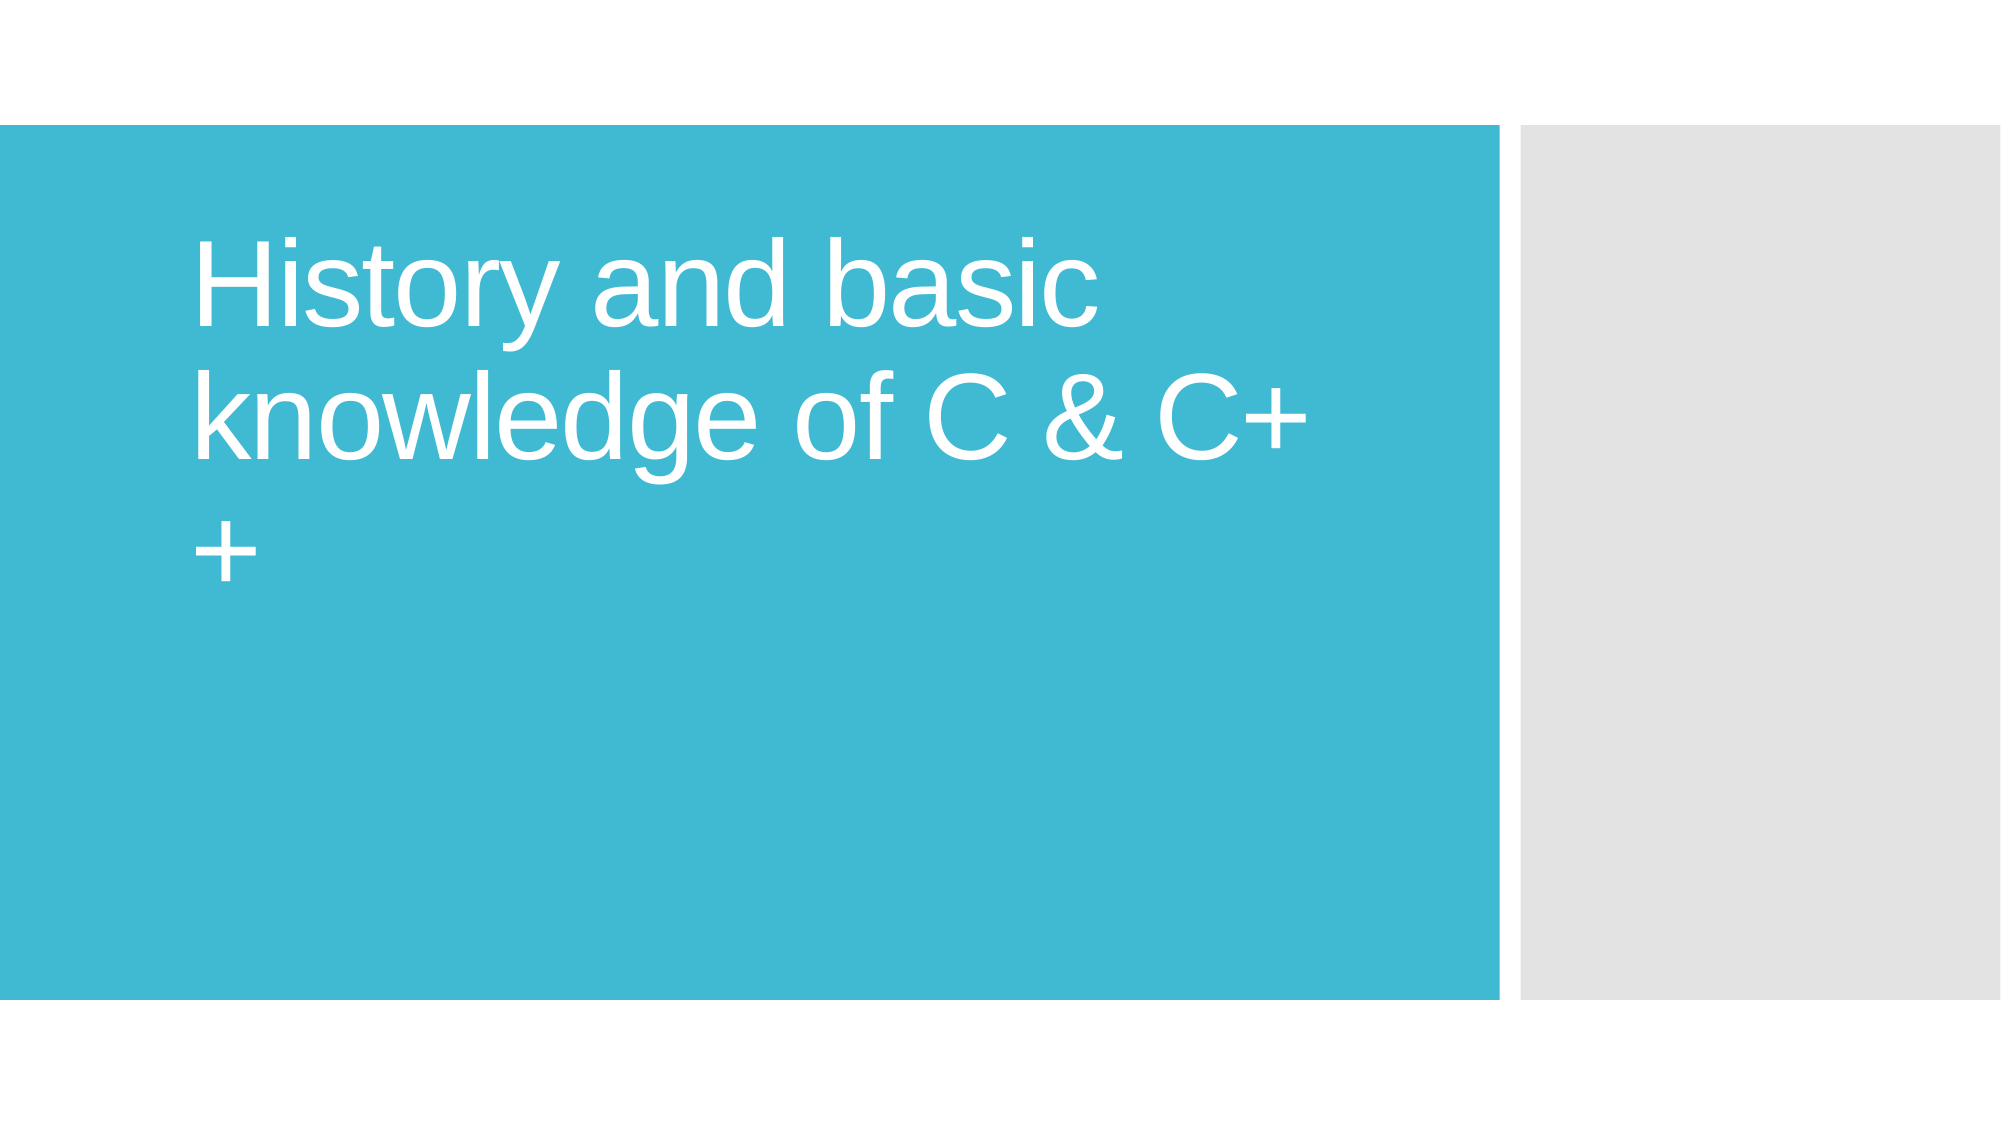

# History and basic knowledge of C & C++